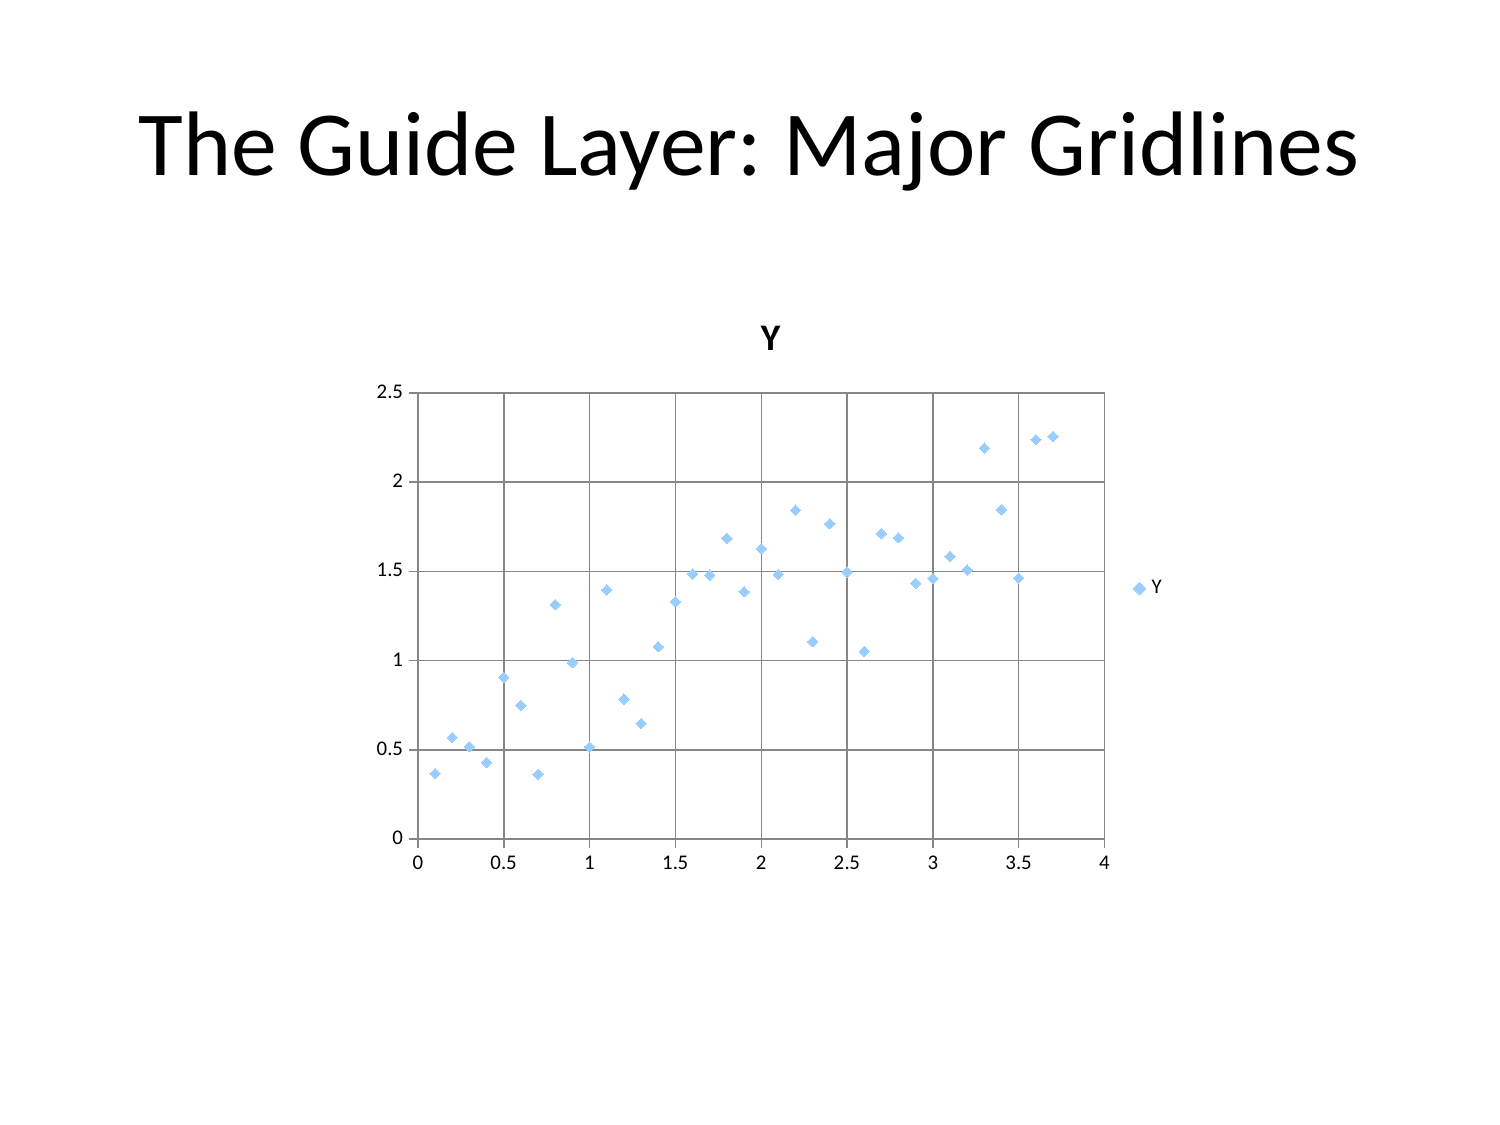

# The Guide Layer: Major Gridlines

### Chart:

| Category | Y |
|---|---|